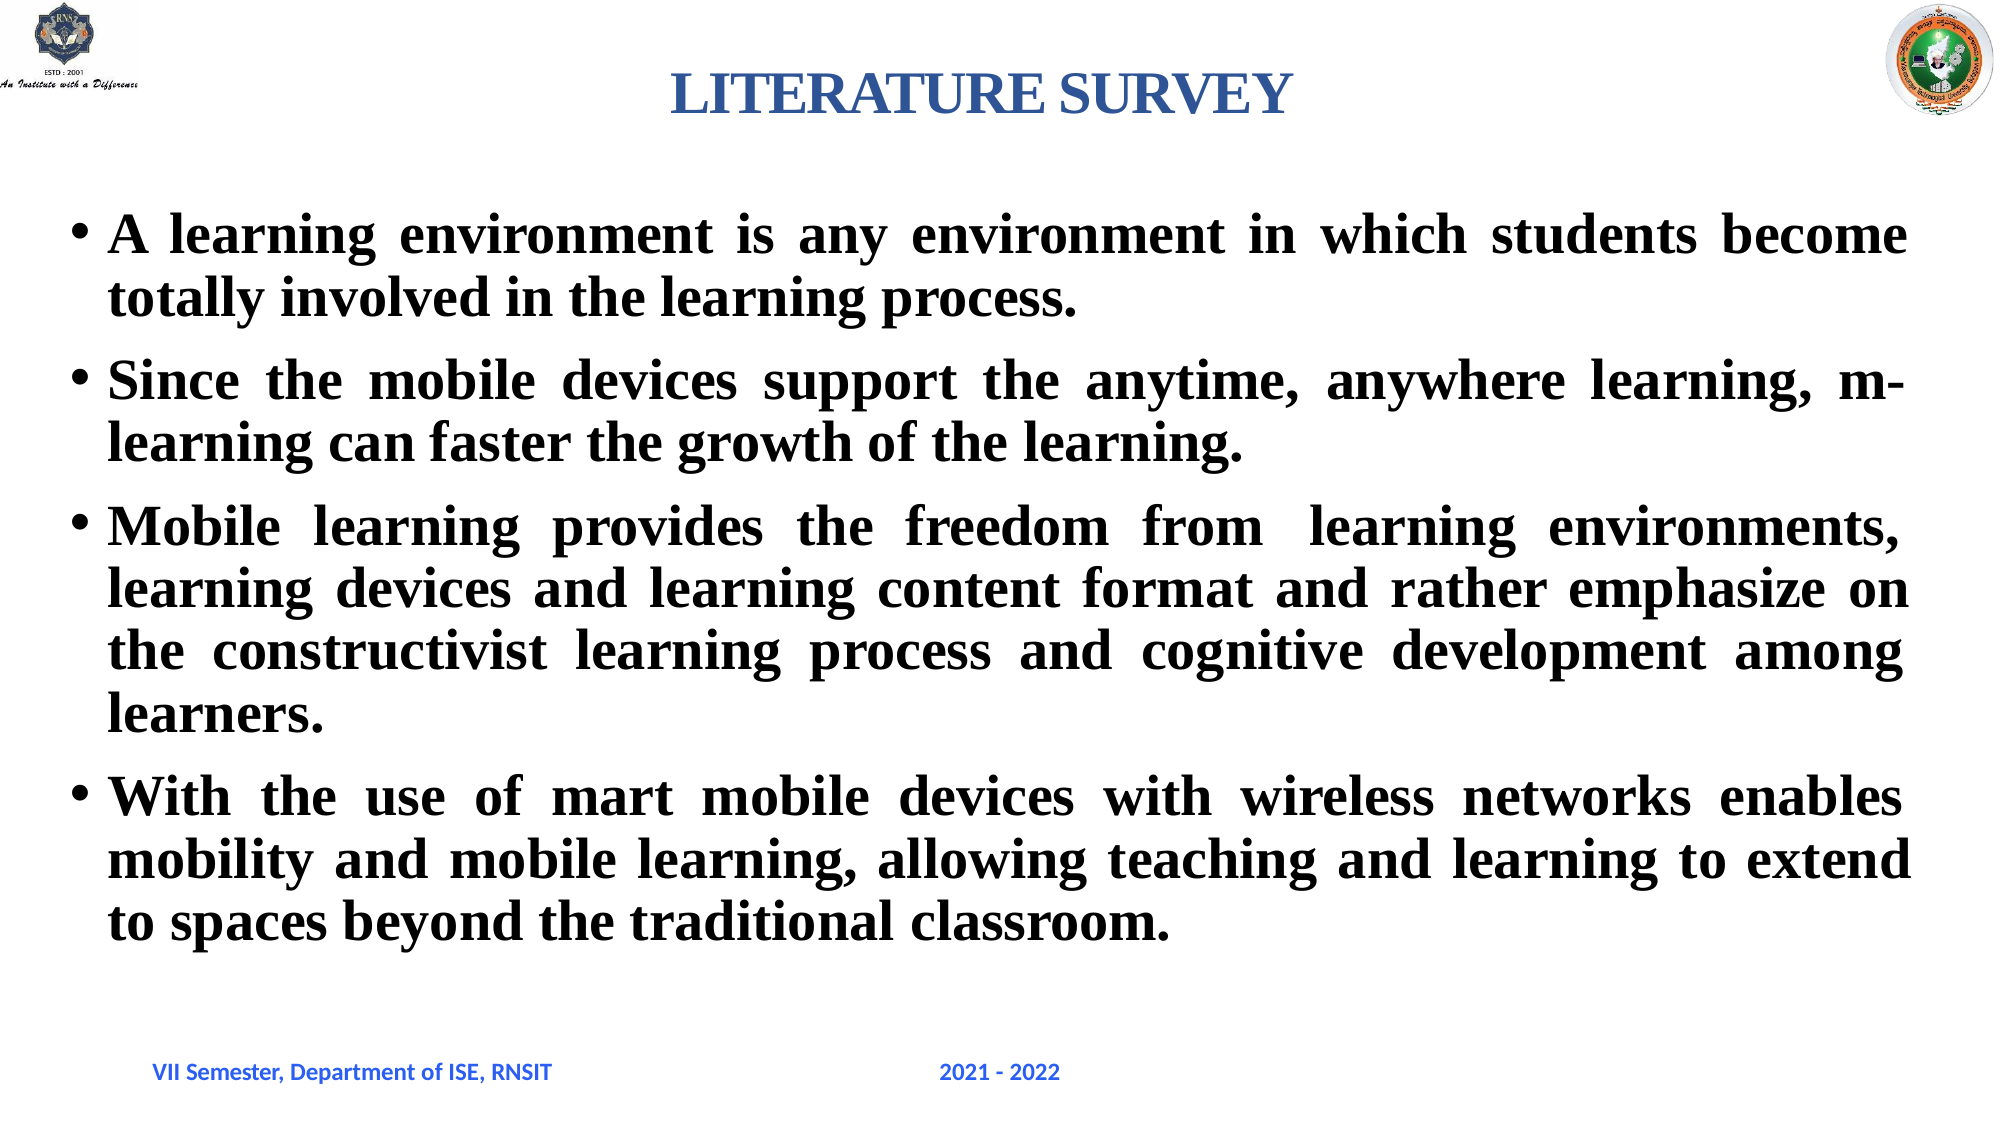

# LITERATURE SURVEY
A learning environment is any environment in which students become  totally involved in the learning process.
Since the mobile devices support the anytime, anywhere learning, m-  learning can faster the growth of the learning.
Mobile learning provides the freedom from learning environments,  learning devices and learning content format and rather emphasize on  the constructivist learning process and cognitive development among  learners.
With the use of mart mobile devices with wireless networks enables  mobility and mobile learning, allowing teaching and learning to extend  to spaces beyond the traditional classroom.
VII Semester, Department of ISE, RNSIT
2021 - 2022
6